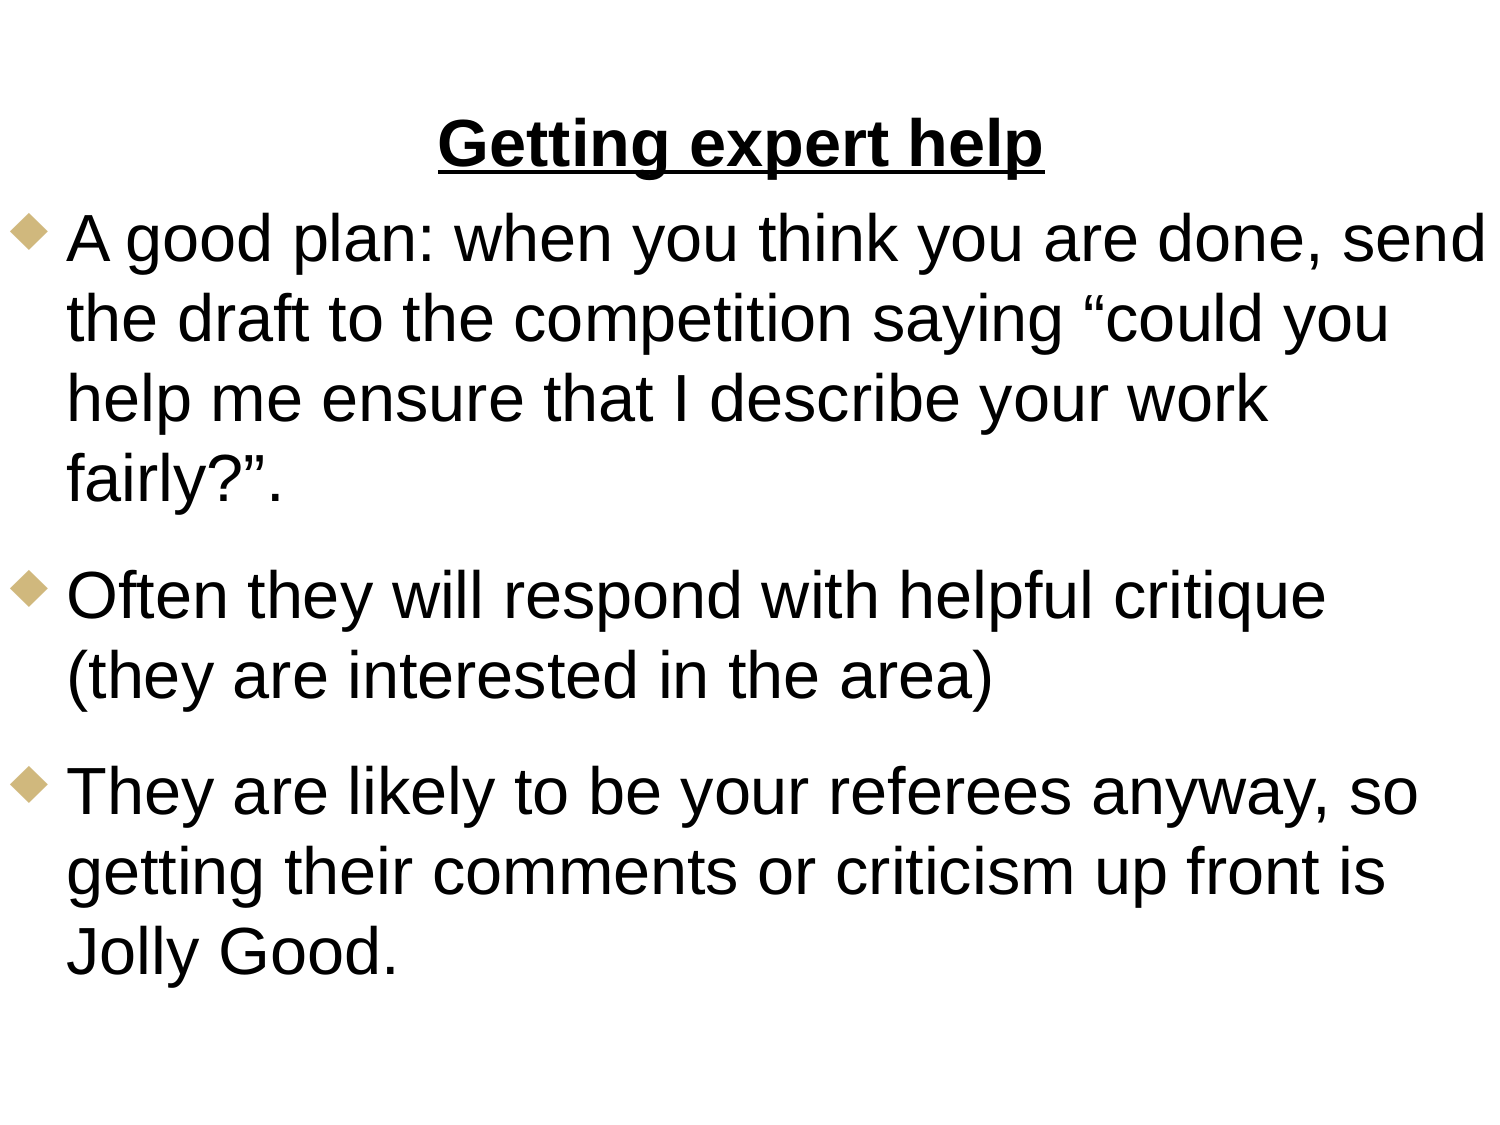

Getting expert help
A good plan: when you think you are done, send the draft to the competition saying “could you help me ensure that I describe your work fairly?”.
Often they will respond with helpful critique (they are interested in the area)
They are likely to be your referees anyway, so getting their comments or criticism up front is Jolly Good.